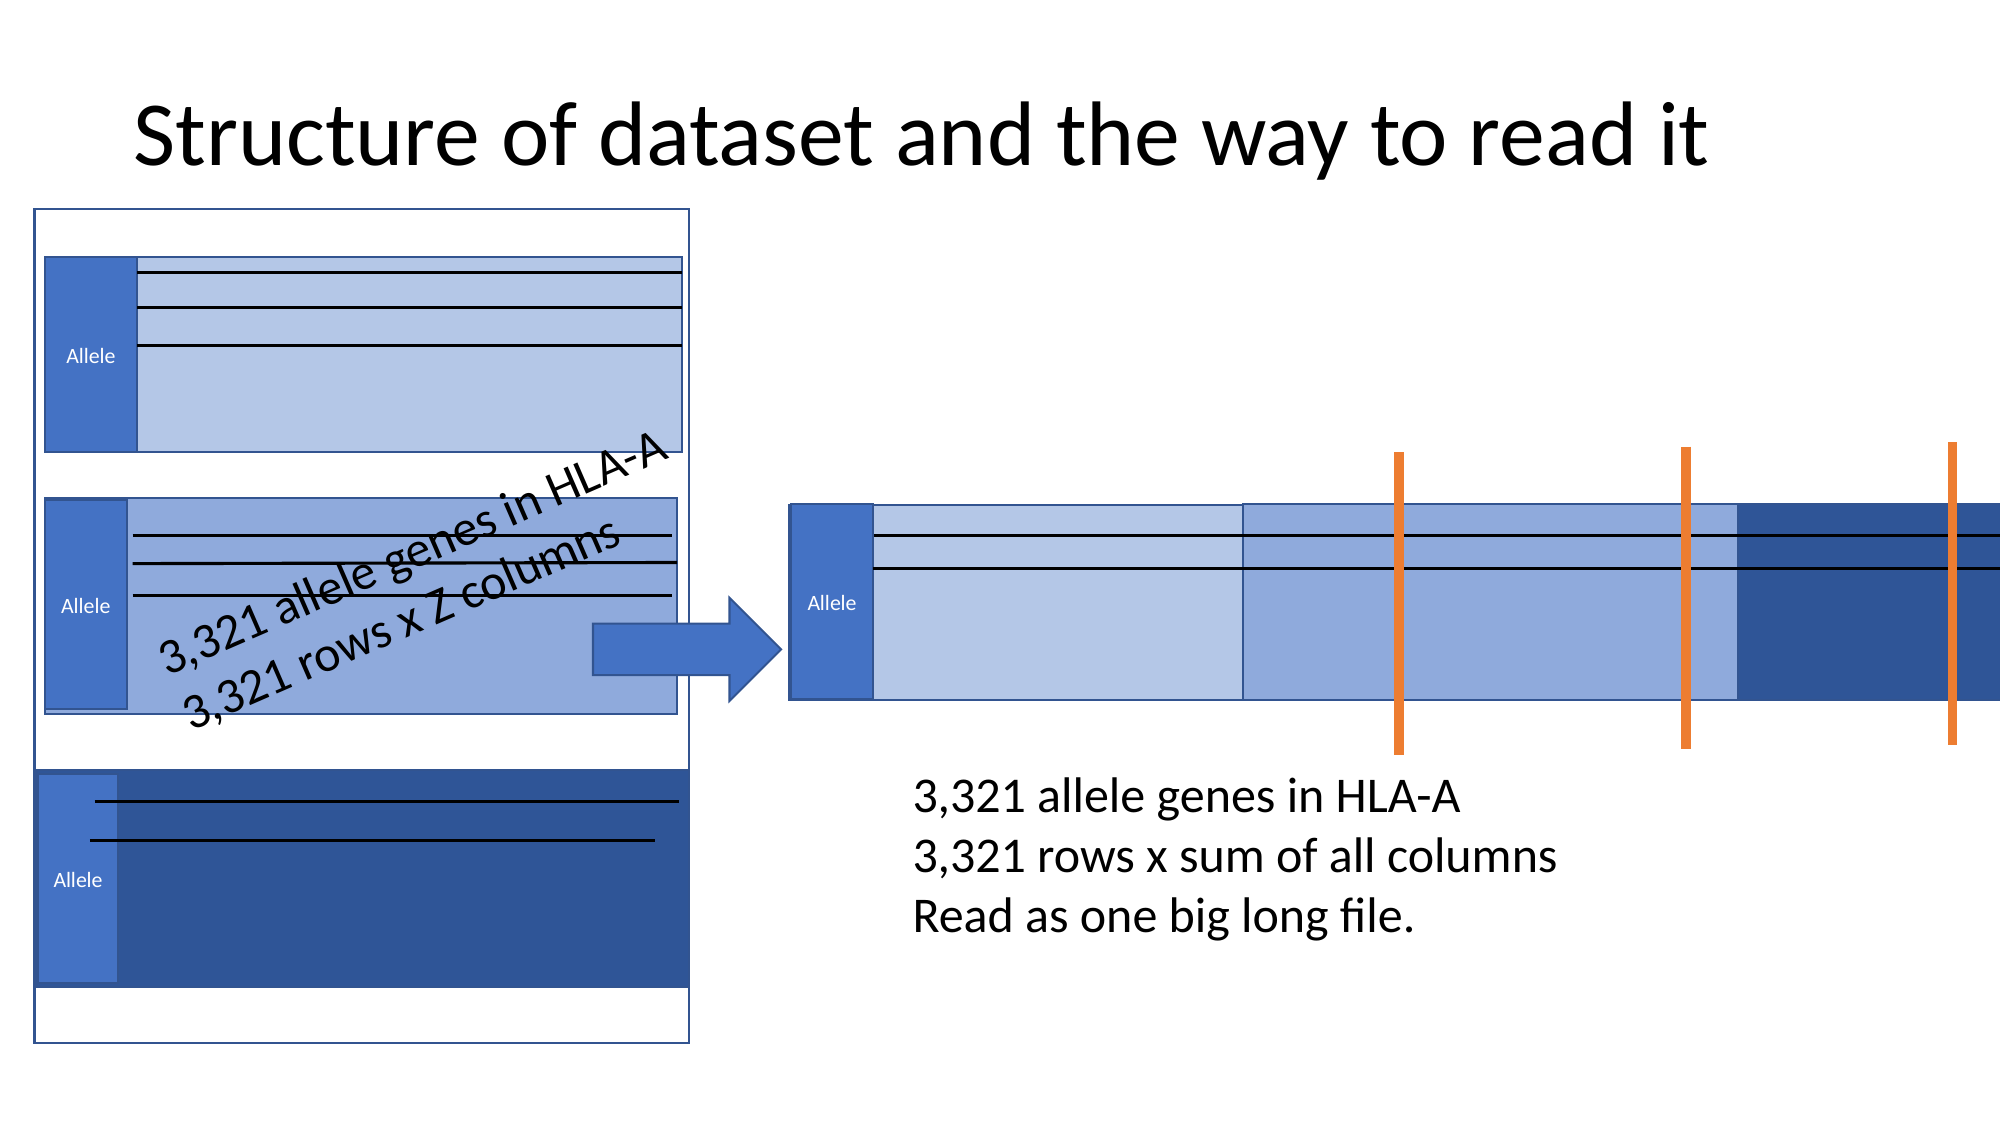

# Structure of dataset and the way to read it

Allele

Allele
3,321 allele genes in HLA-A
3,321 rows x Z columns
Allele

3,321 allele genes in HLA-A
3,321 rows x sum of all columns
Read as one big long file.

Allele